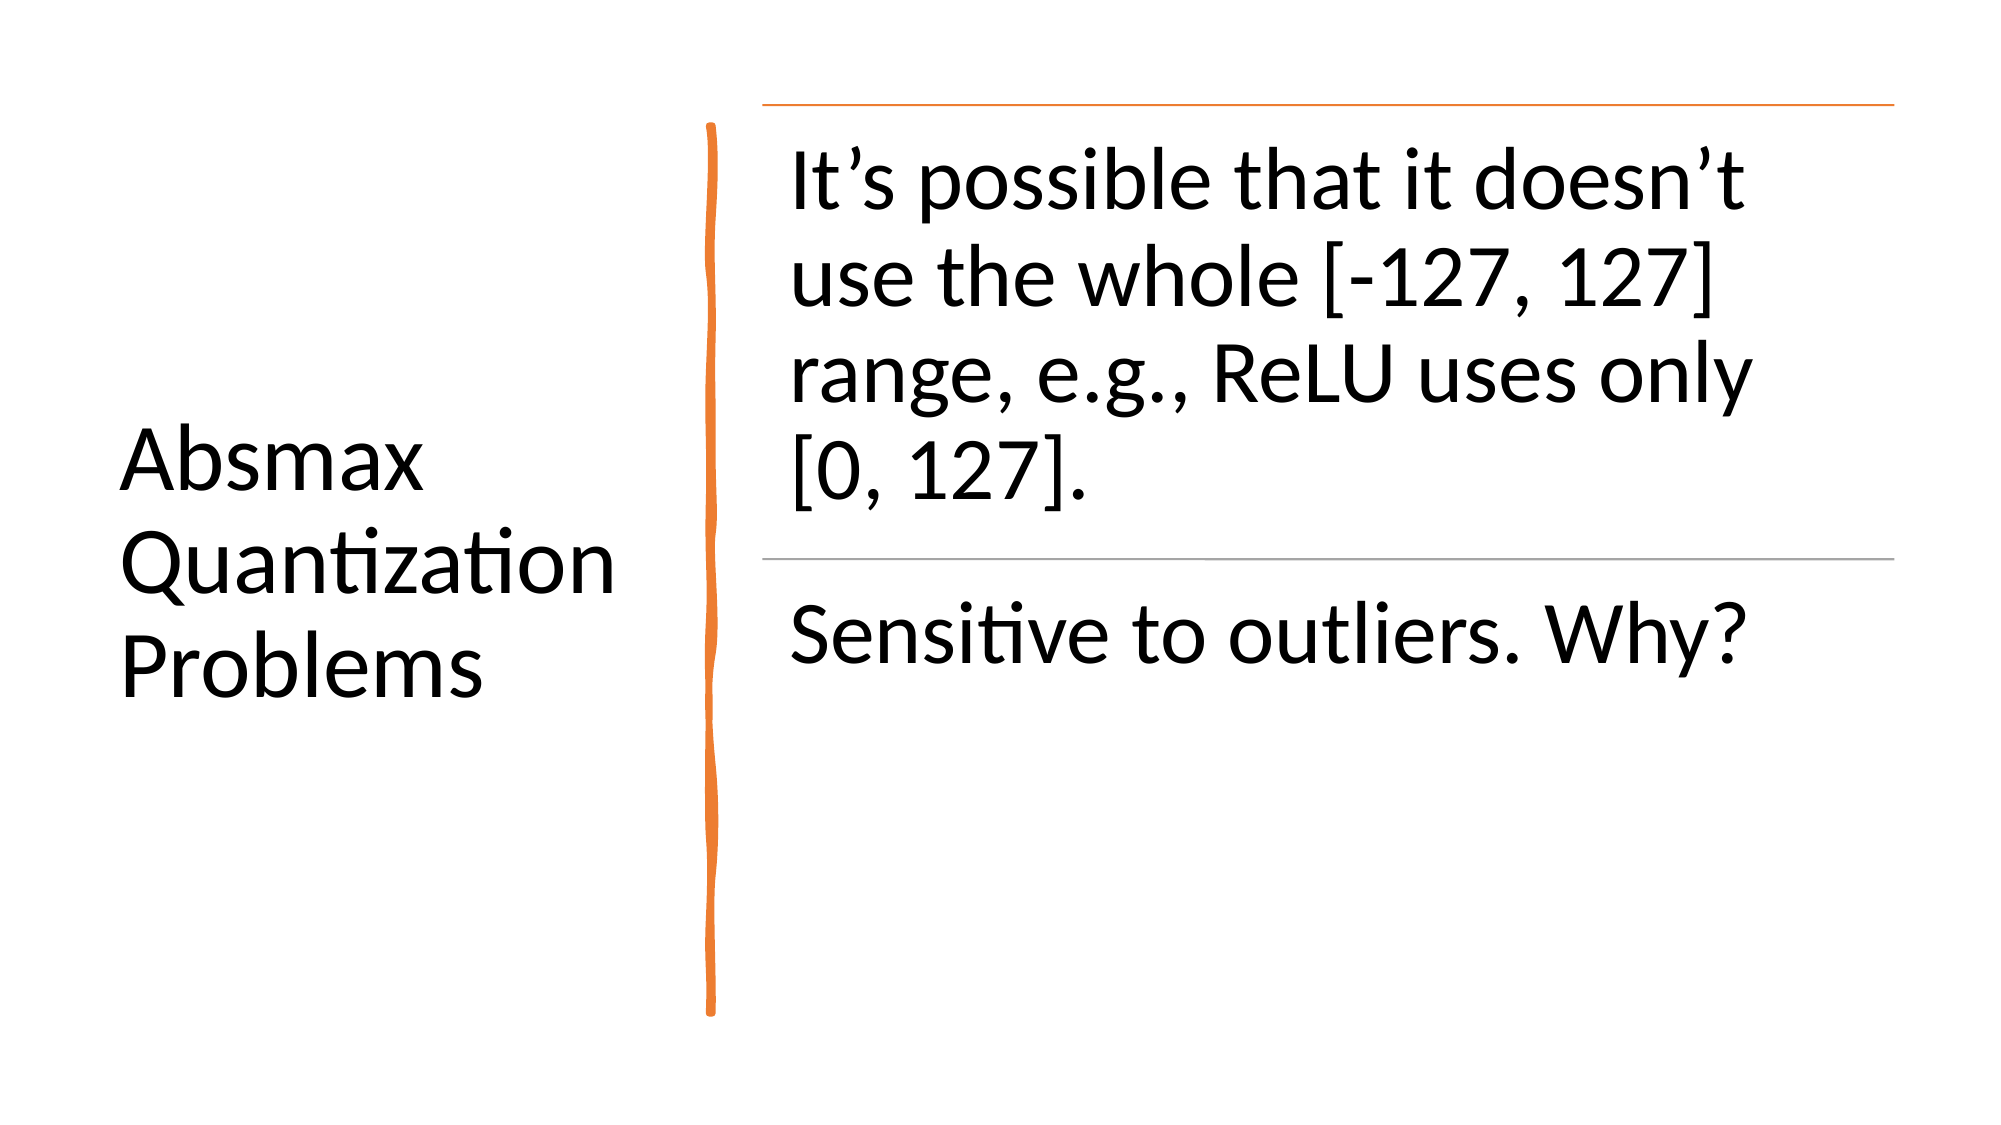

It’s possible that it doesn’t use the whole [-127, 127] range, e.g., ReLU uses only [0, 127].
Sensitive to outliers. Why?
# Absmax Quantization Problems